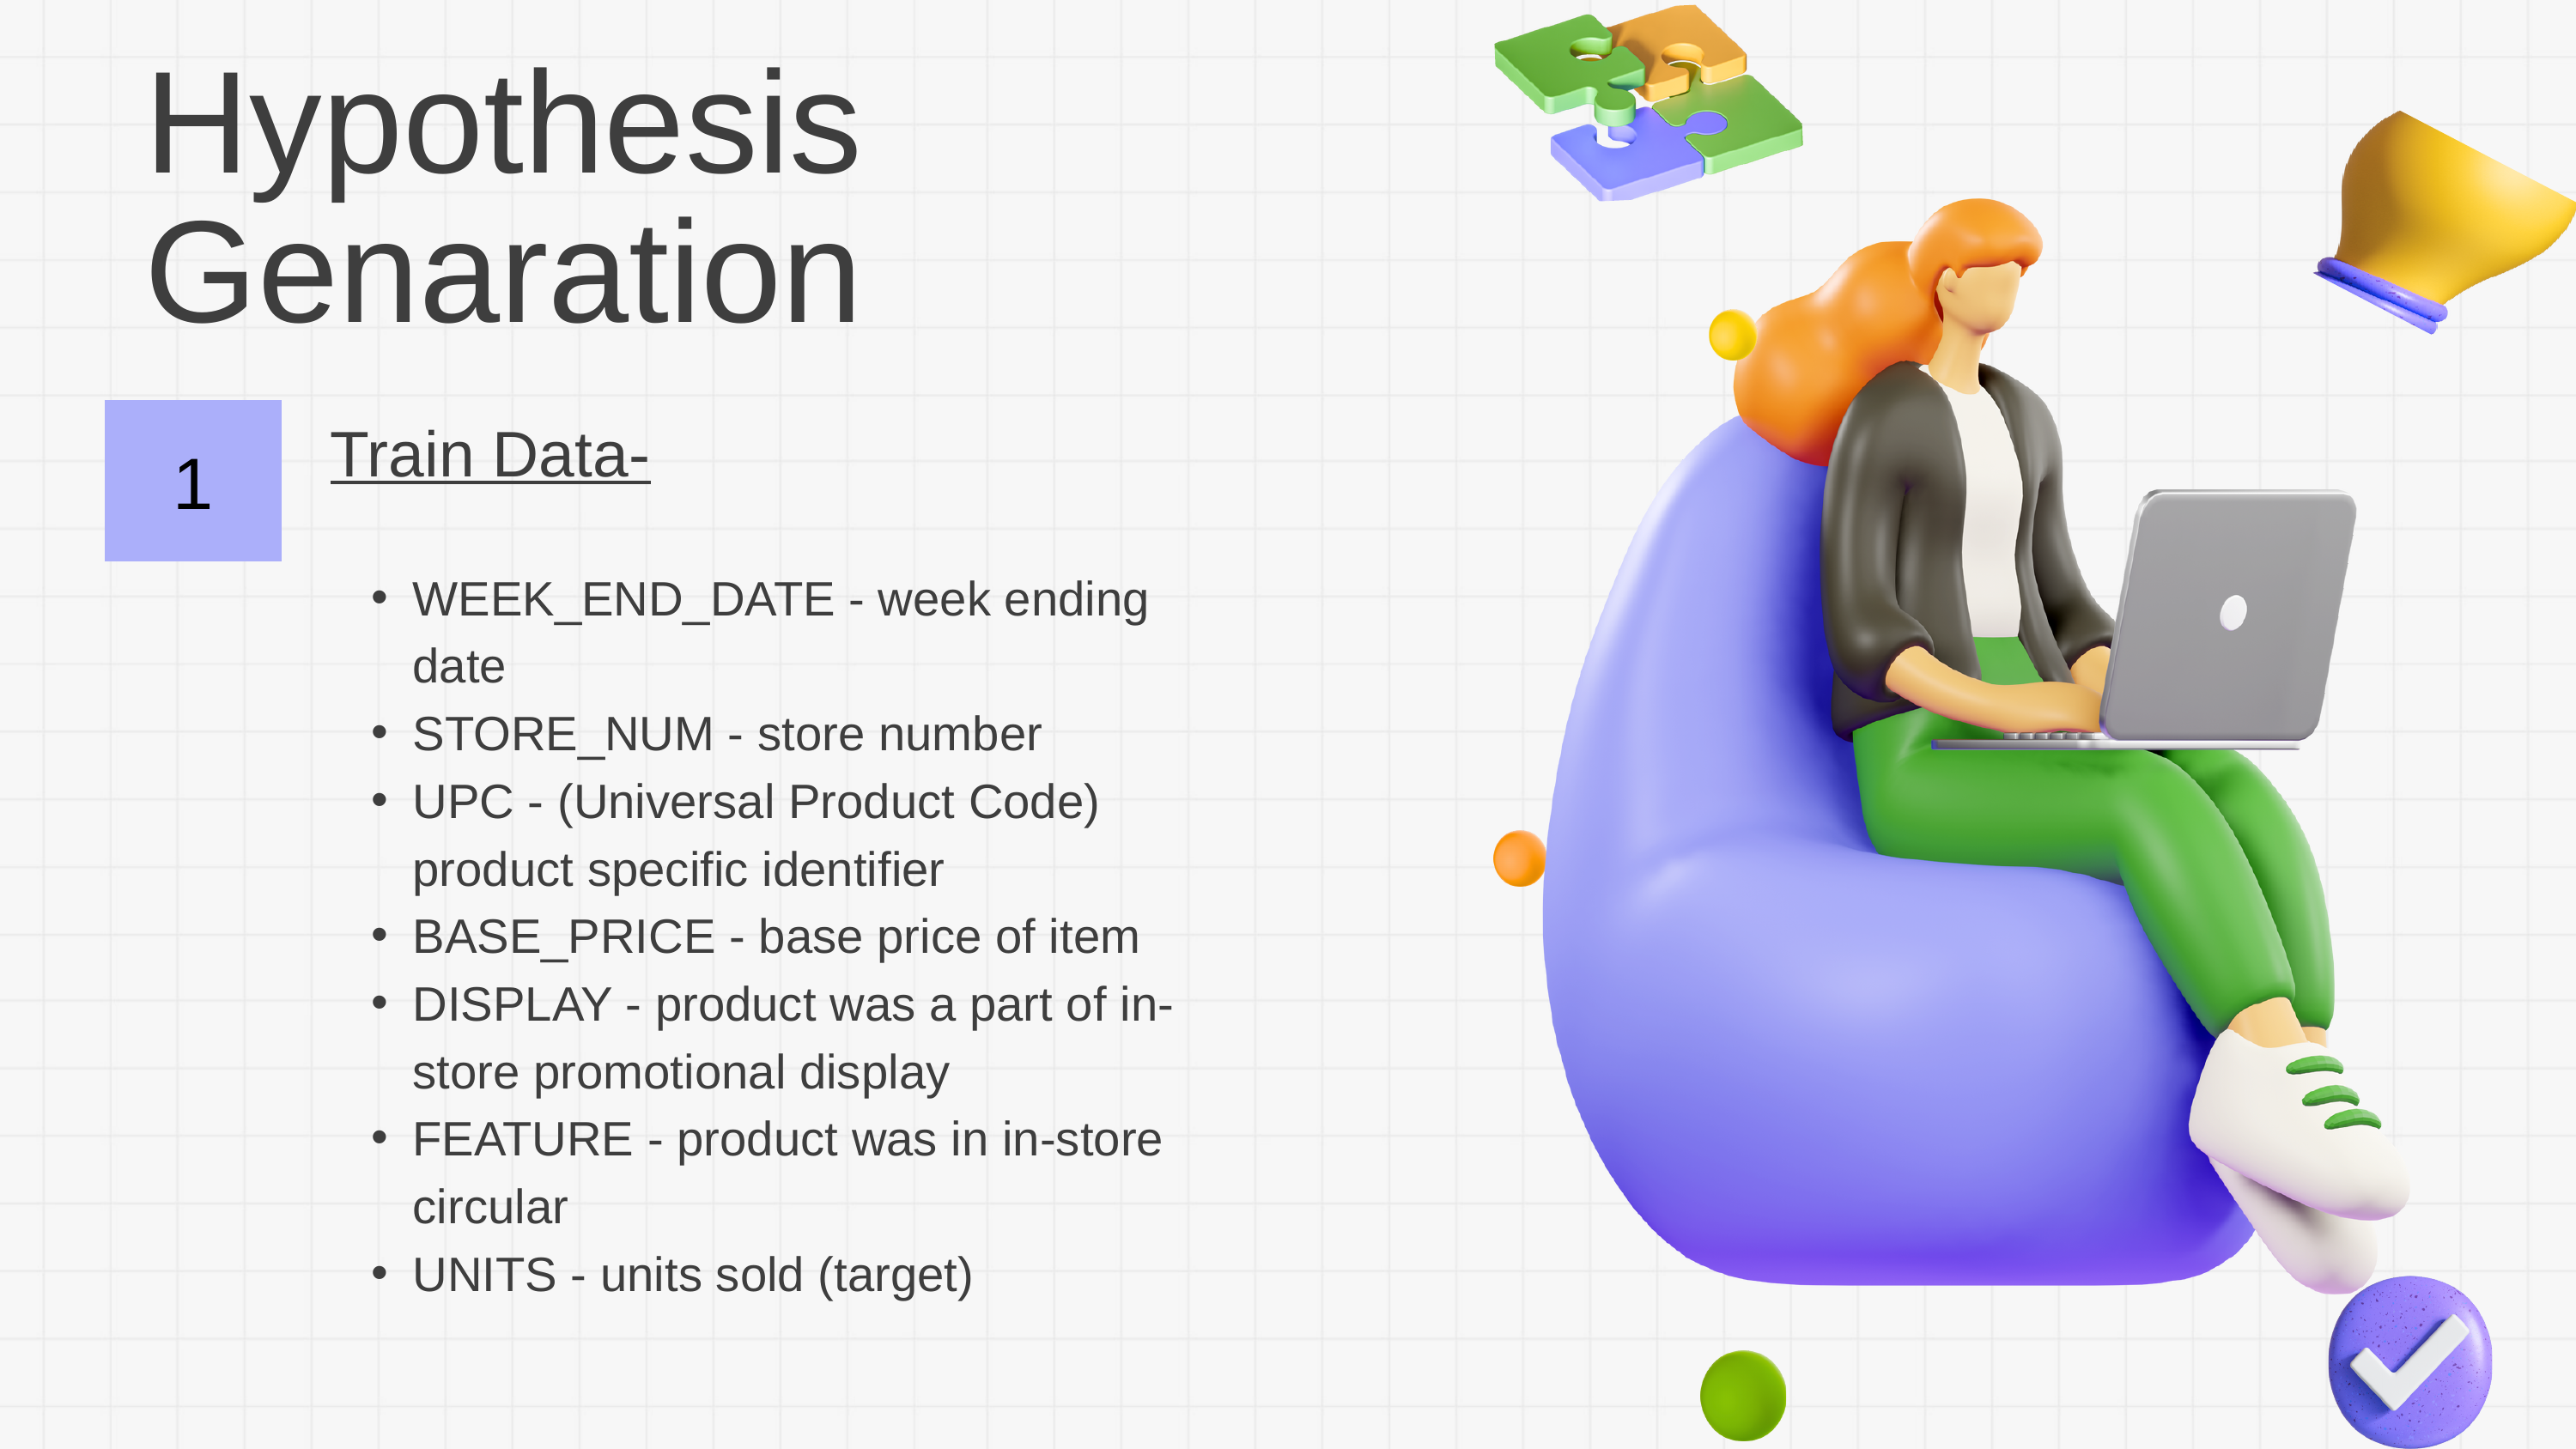

Hypothesis Genaration

1
Train Data-

WEEK_END_DATE - week ending date
STORE_NUM - store number
UPC - (Universal Product Code) product specific identifier
BASE_PRICE - base price of item
DISPLAY - product was a part of in-store promotional display
FEATURE - product was in in-store circular
UNITS - units sold (target)